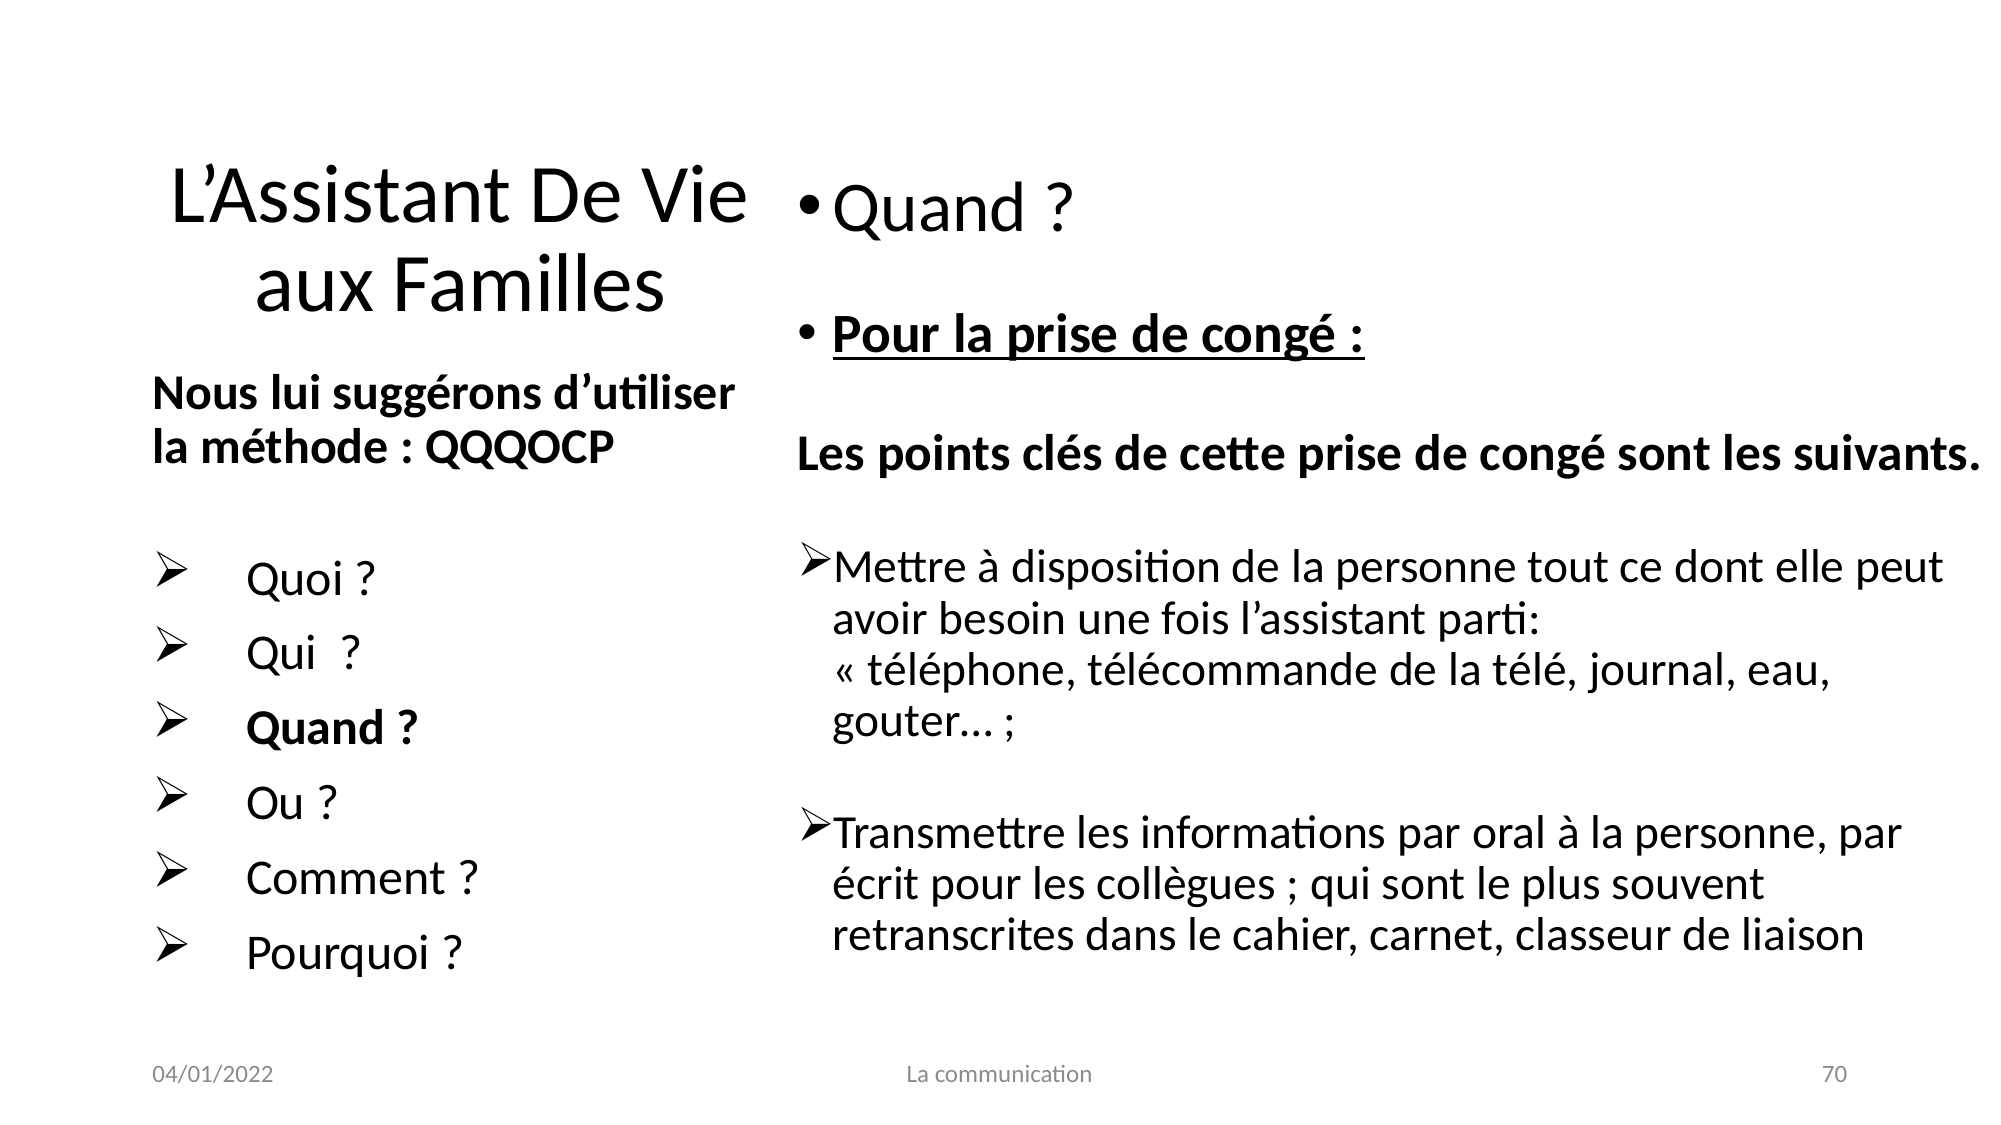

# L’Assistant De Vie aux Familles
Quand ?

Pour la prise de congé :

Les points clés de cette prise de congé sont les suivants.

Mettre à disposition de la personne tout ce dont elle peut avoir besoin une fois l’assistant parti:
« téléphone, télécommande de la télé, journal, eau, gouter… ;

Transmettre les informations par oral à la personne, par écrit pour les collègues ; qui sont le plus souvent retranscrites dans le cahier, carnet, classeur de liaison
Nous lui suggérons d’utiliser la méthode : QQQOCP

Quoi ?
Qui  ?
Quand ?
Ou ?
Comment ?
Pourquoi ?
04/01/2022
La communication
70